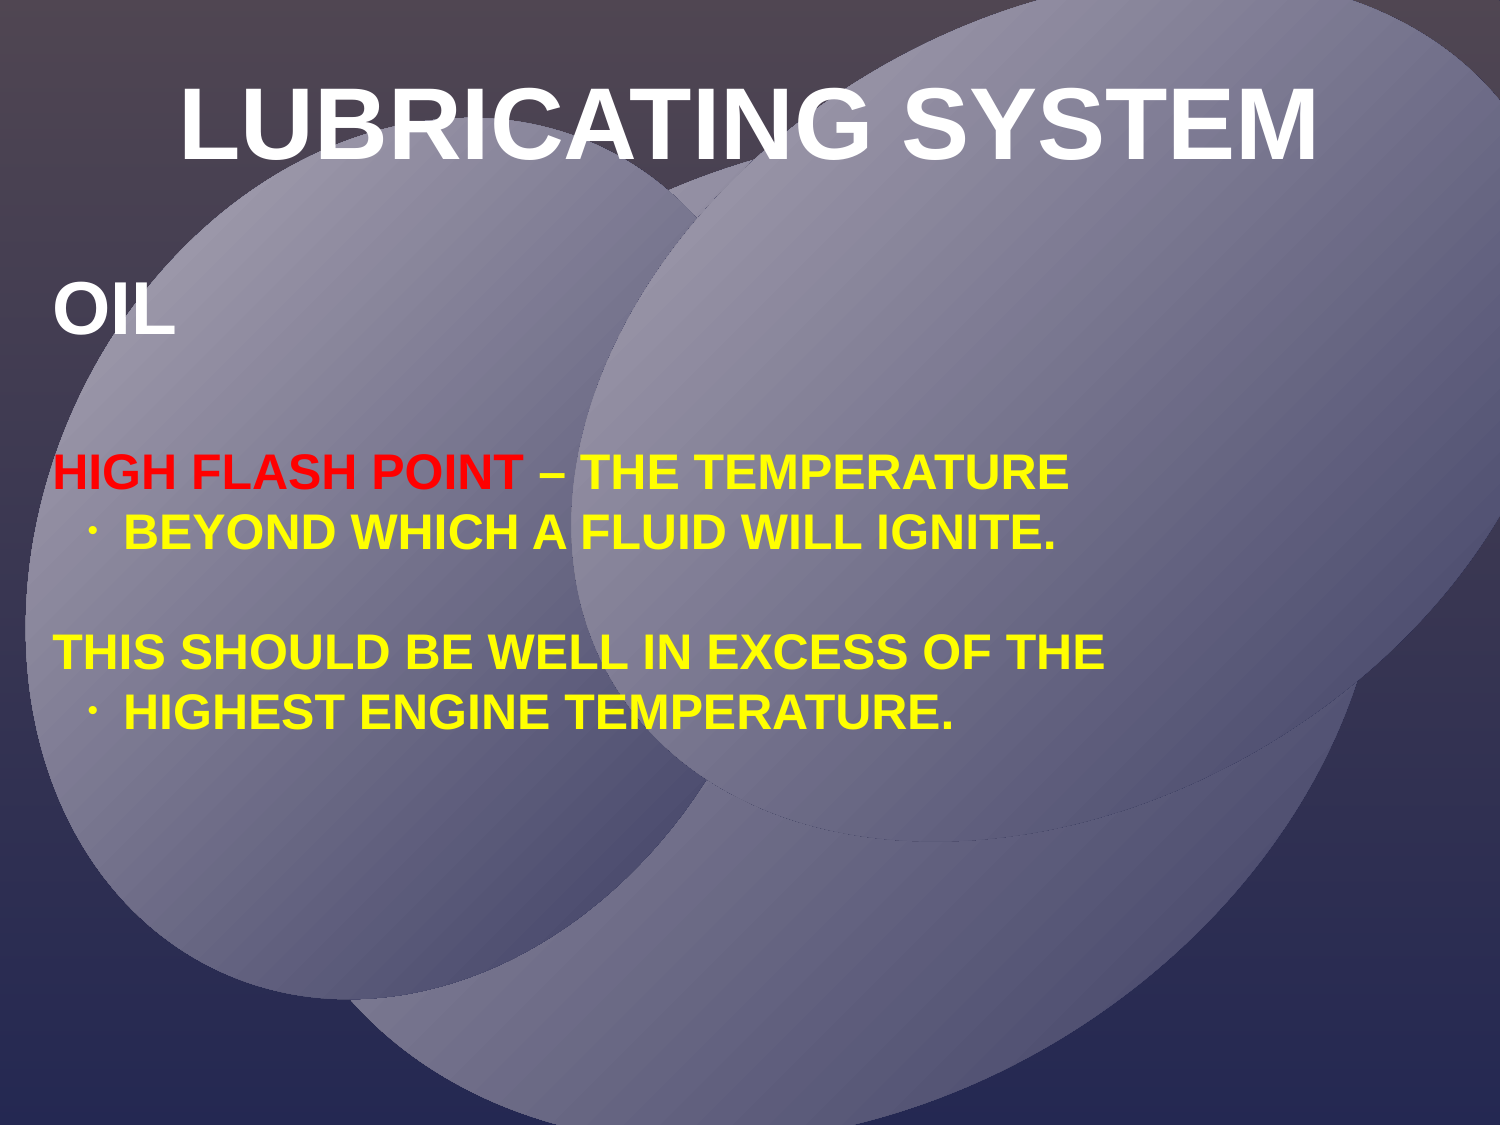

LUBRICATING SYSTEM
OIL

HIGH FLASH POINT – THE TEMPERATURE
BEYOND WHICH A FLUID WILL IGNITE.

THIS SHOULD BE WELL IN EXCESS OF THE
HIGHEST ENGINE TEMPERATURE.